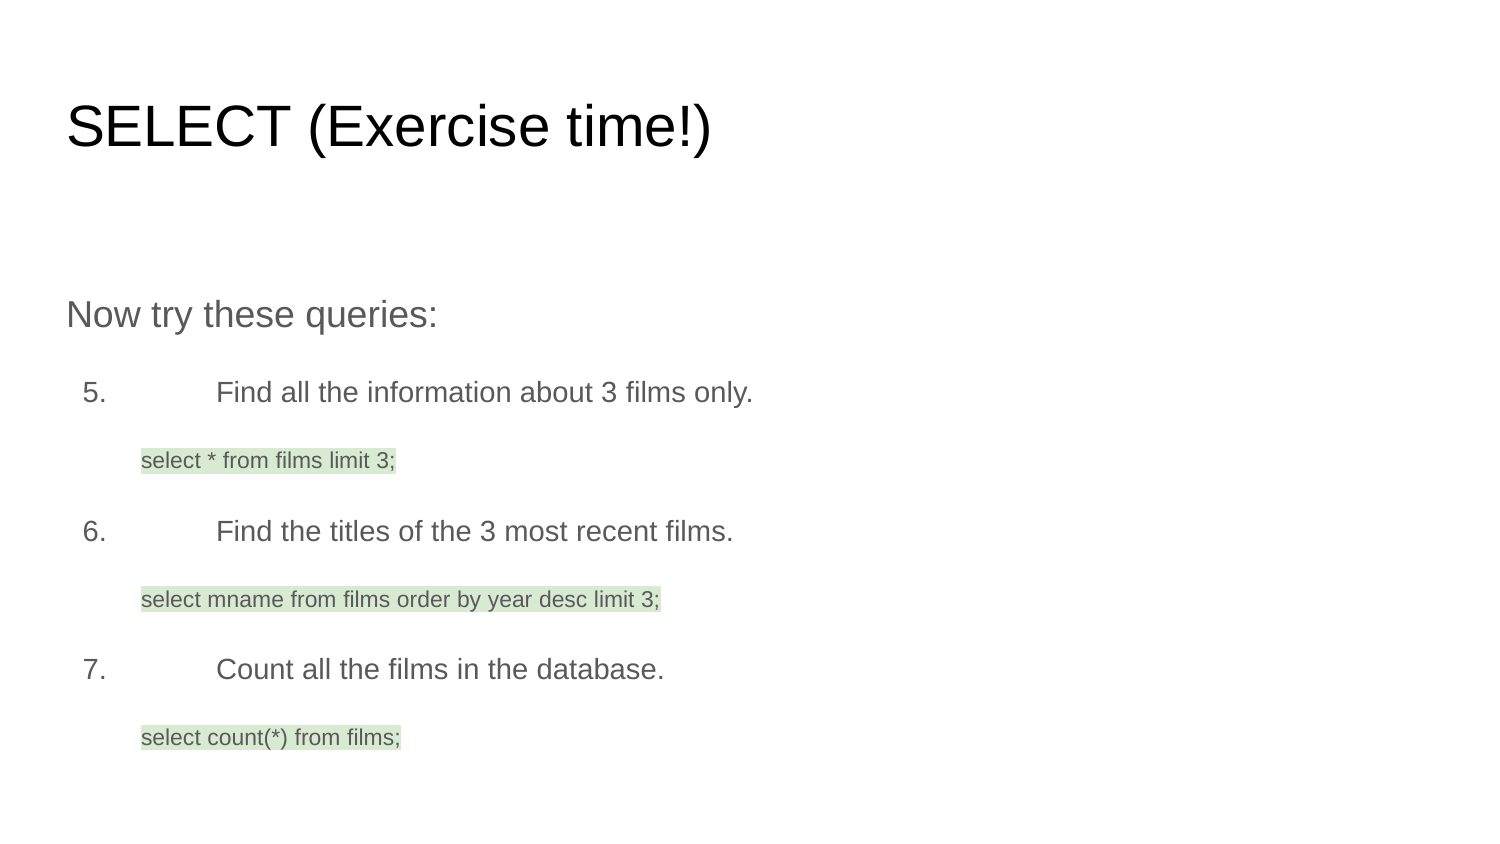

# SELECT (Exercise time!)

Now try these queries:
  5.	Find all the information about 3 films only.
select * from films limit 3;
  6.	Find the titles of the 3 most recent films.
select mname from films order by year desc limit 3;
  7.	Count all the films in the database.
select count(*) from films;